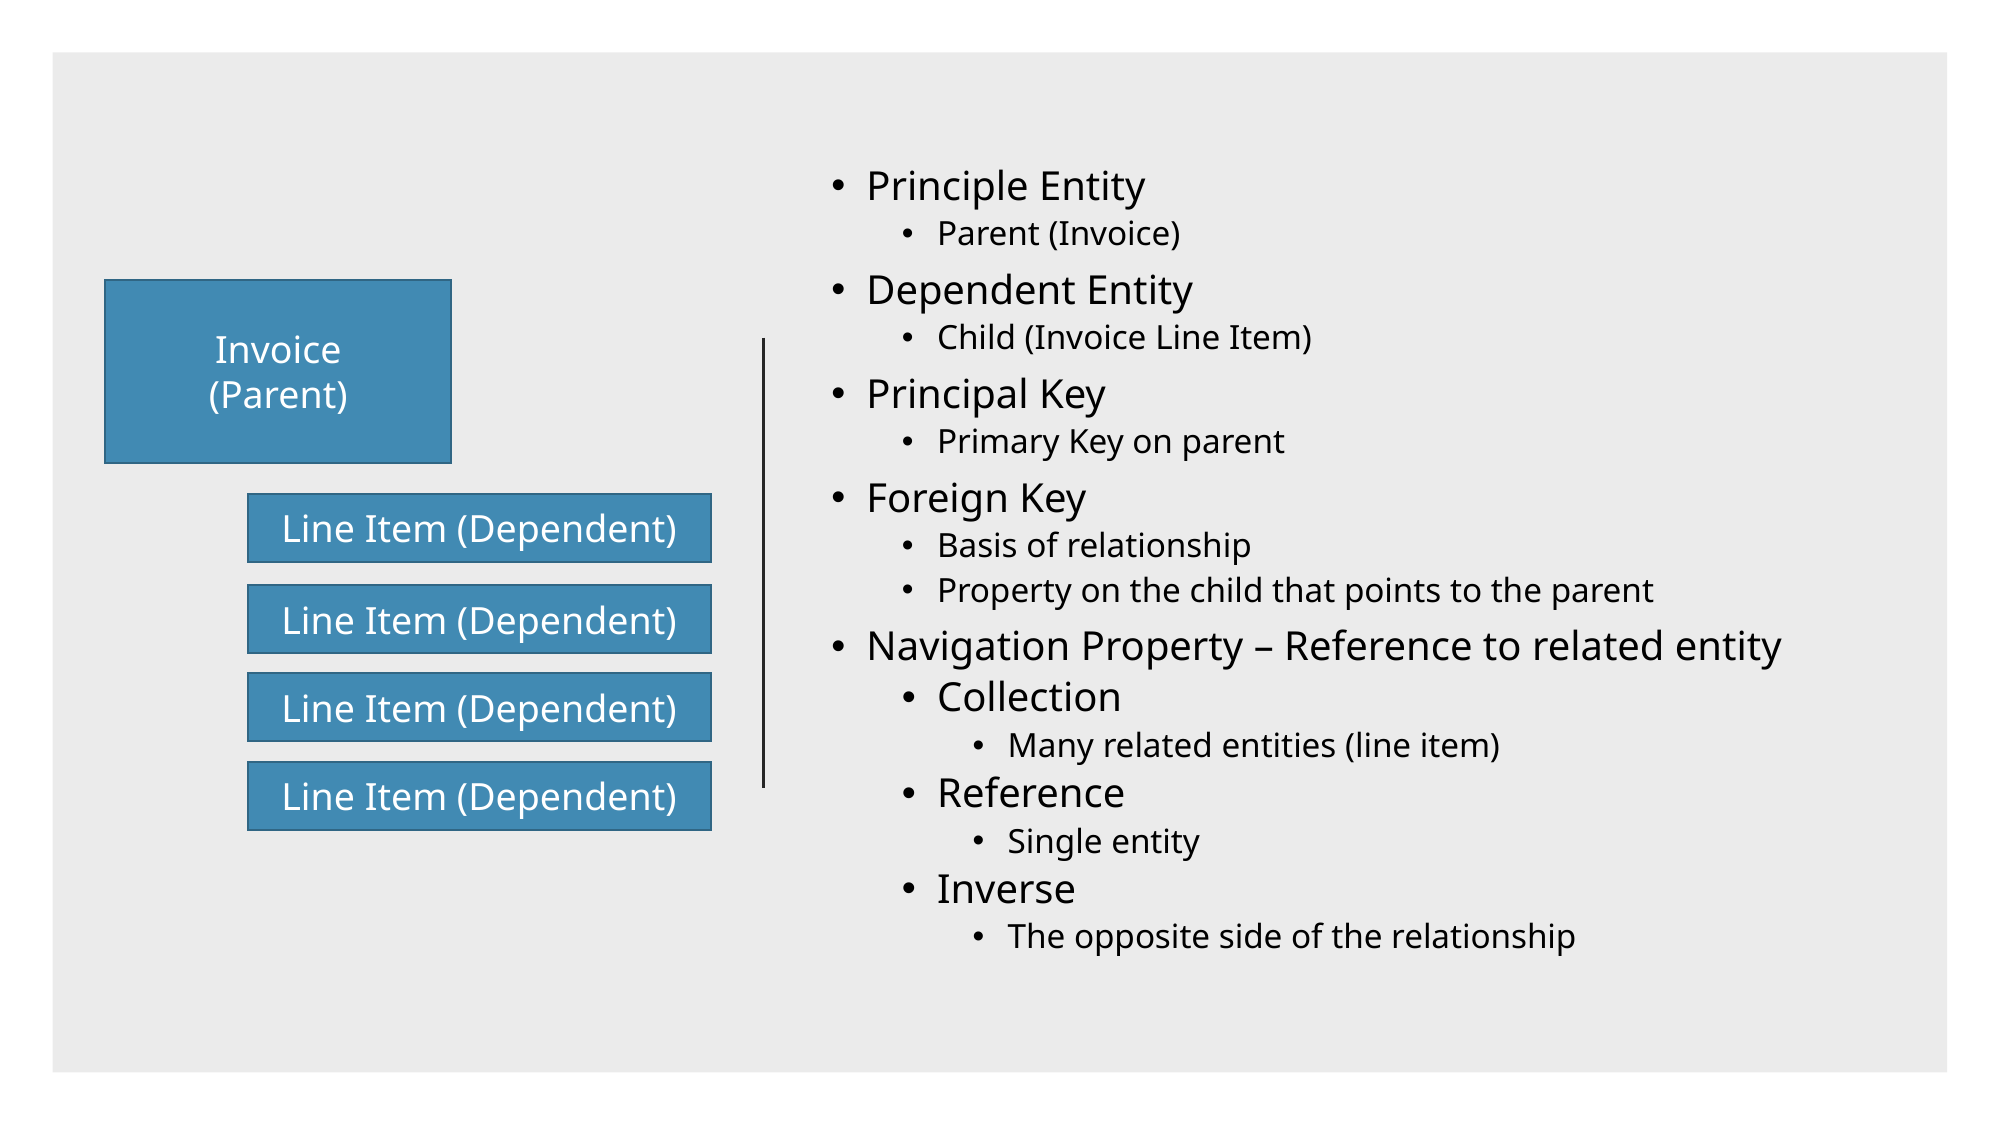

Principle Entity
Parent (Invoice)
Dependent Entity
Child (Invoice Line Item)
Principal Key
Primary Key on parent
Foreign Key
Basis of relationship
Property on the child that points to the parent
Navigation Property – Reference to related entity
Collection
Many related entities (line item)
Reference
Single entity
Inverse
The opposite side of the relationship

Invoice
(Parent)
Line Item (Dependent)
Line Item (Dependent)
Line Item (Dependent)
Line Item (Dependent)